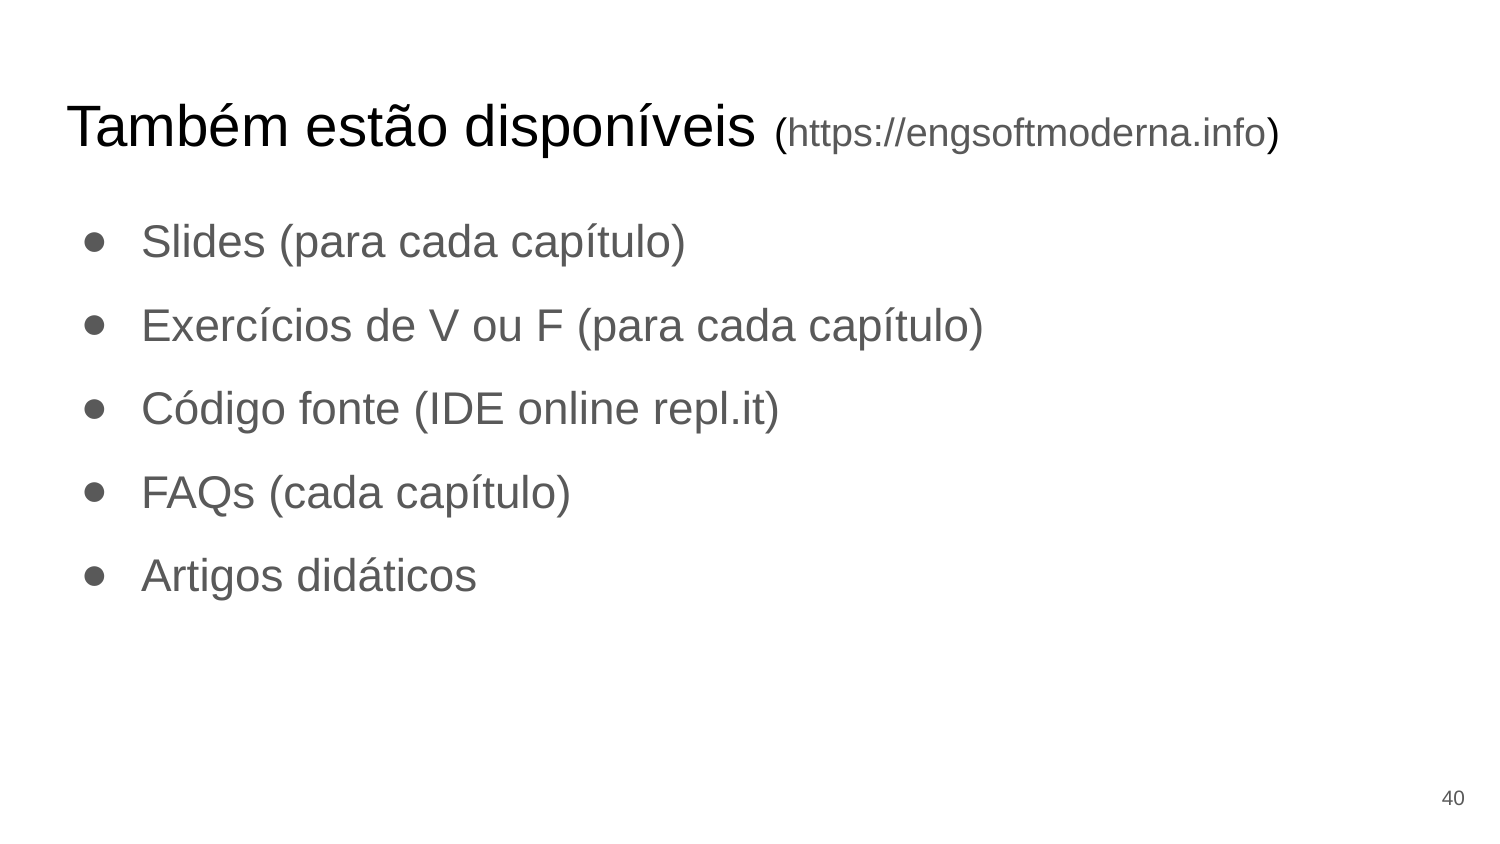

# Também estão disponíveis (https://engsoftmoderna.info)
Slides (para cada capítulo)
Exercícios de V ou F (para cada capítulo)
Código fonte (IDE online repl.it)
FAQs (cada capítulo)
Artigos didáticos

40